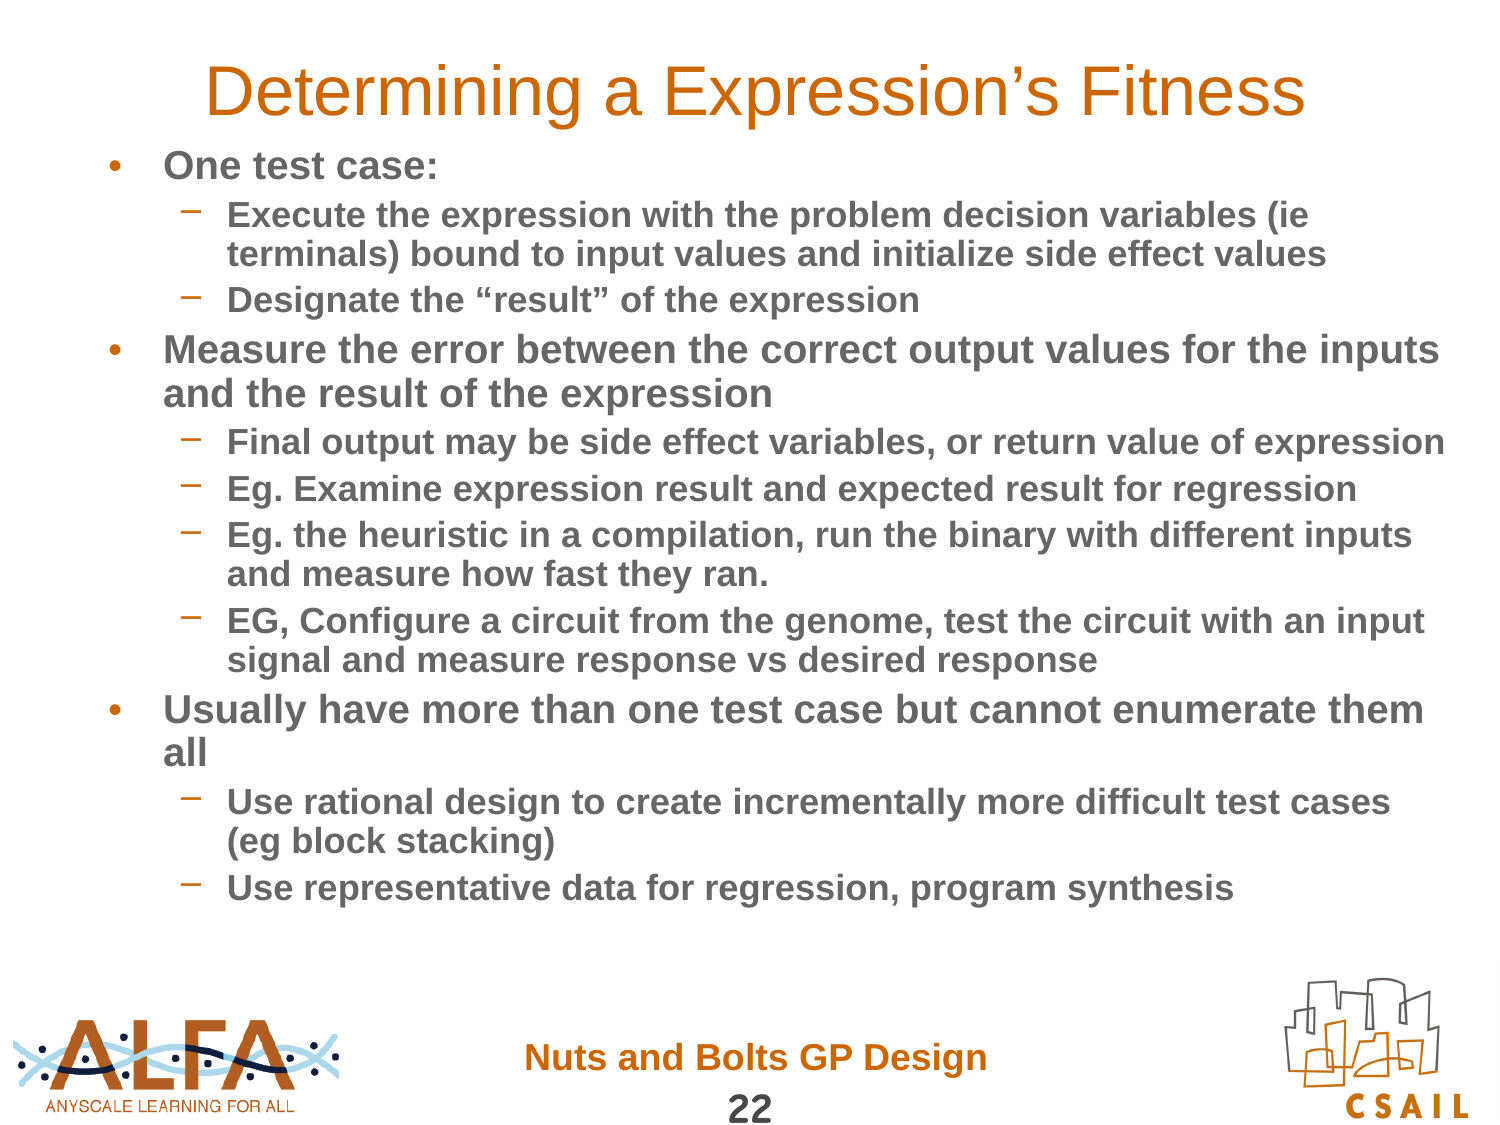

# Determining a Expression’s Fitness
One test case:
Execute the expression with the problem decision variables (ie terminals) bound to input values and initialize side effect values
Designate the “result” of the expression
Measure the error between the correct output values for the inputs and the result of the expression
Final output may be side effect variables, or return value of expression
Eg. Examine expression result and expected result for regression
Eg. the heuristic in a compilation, run the binary with different inputs and measure how fast they ran.
EG, Configure a circuit from the genome, test the circuit with an input signal and measure response vs desired response
Usually have more than one test case but cannot enumerate them all
Use rational design to create incrementally more difficult test cases (eg block stacking)
Use representative data for regression, program synthesis
Nuts and Bolts GP Design
22